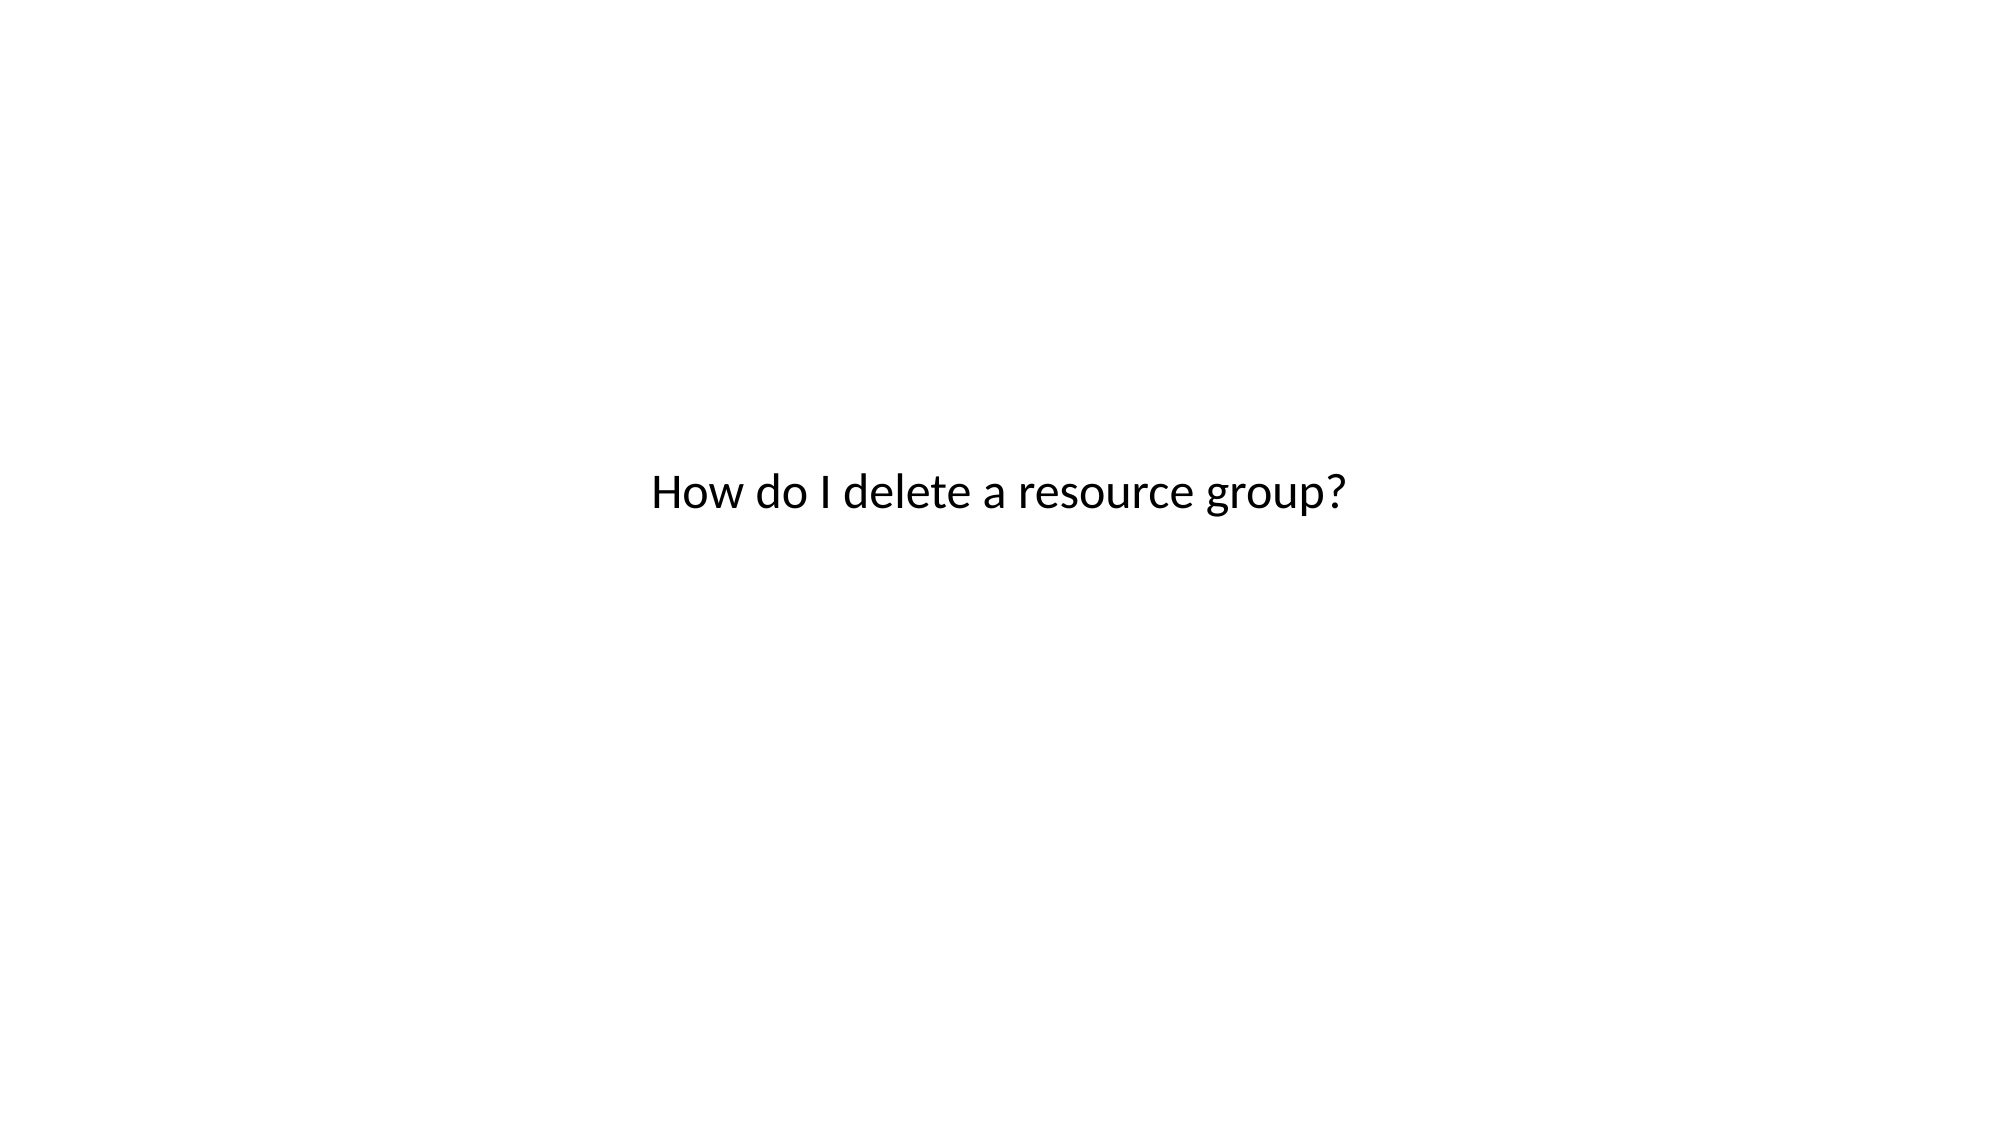

How do I delete a resource group?